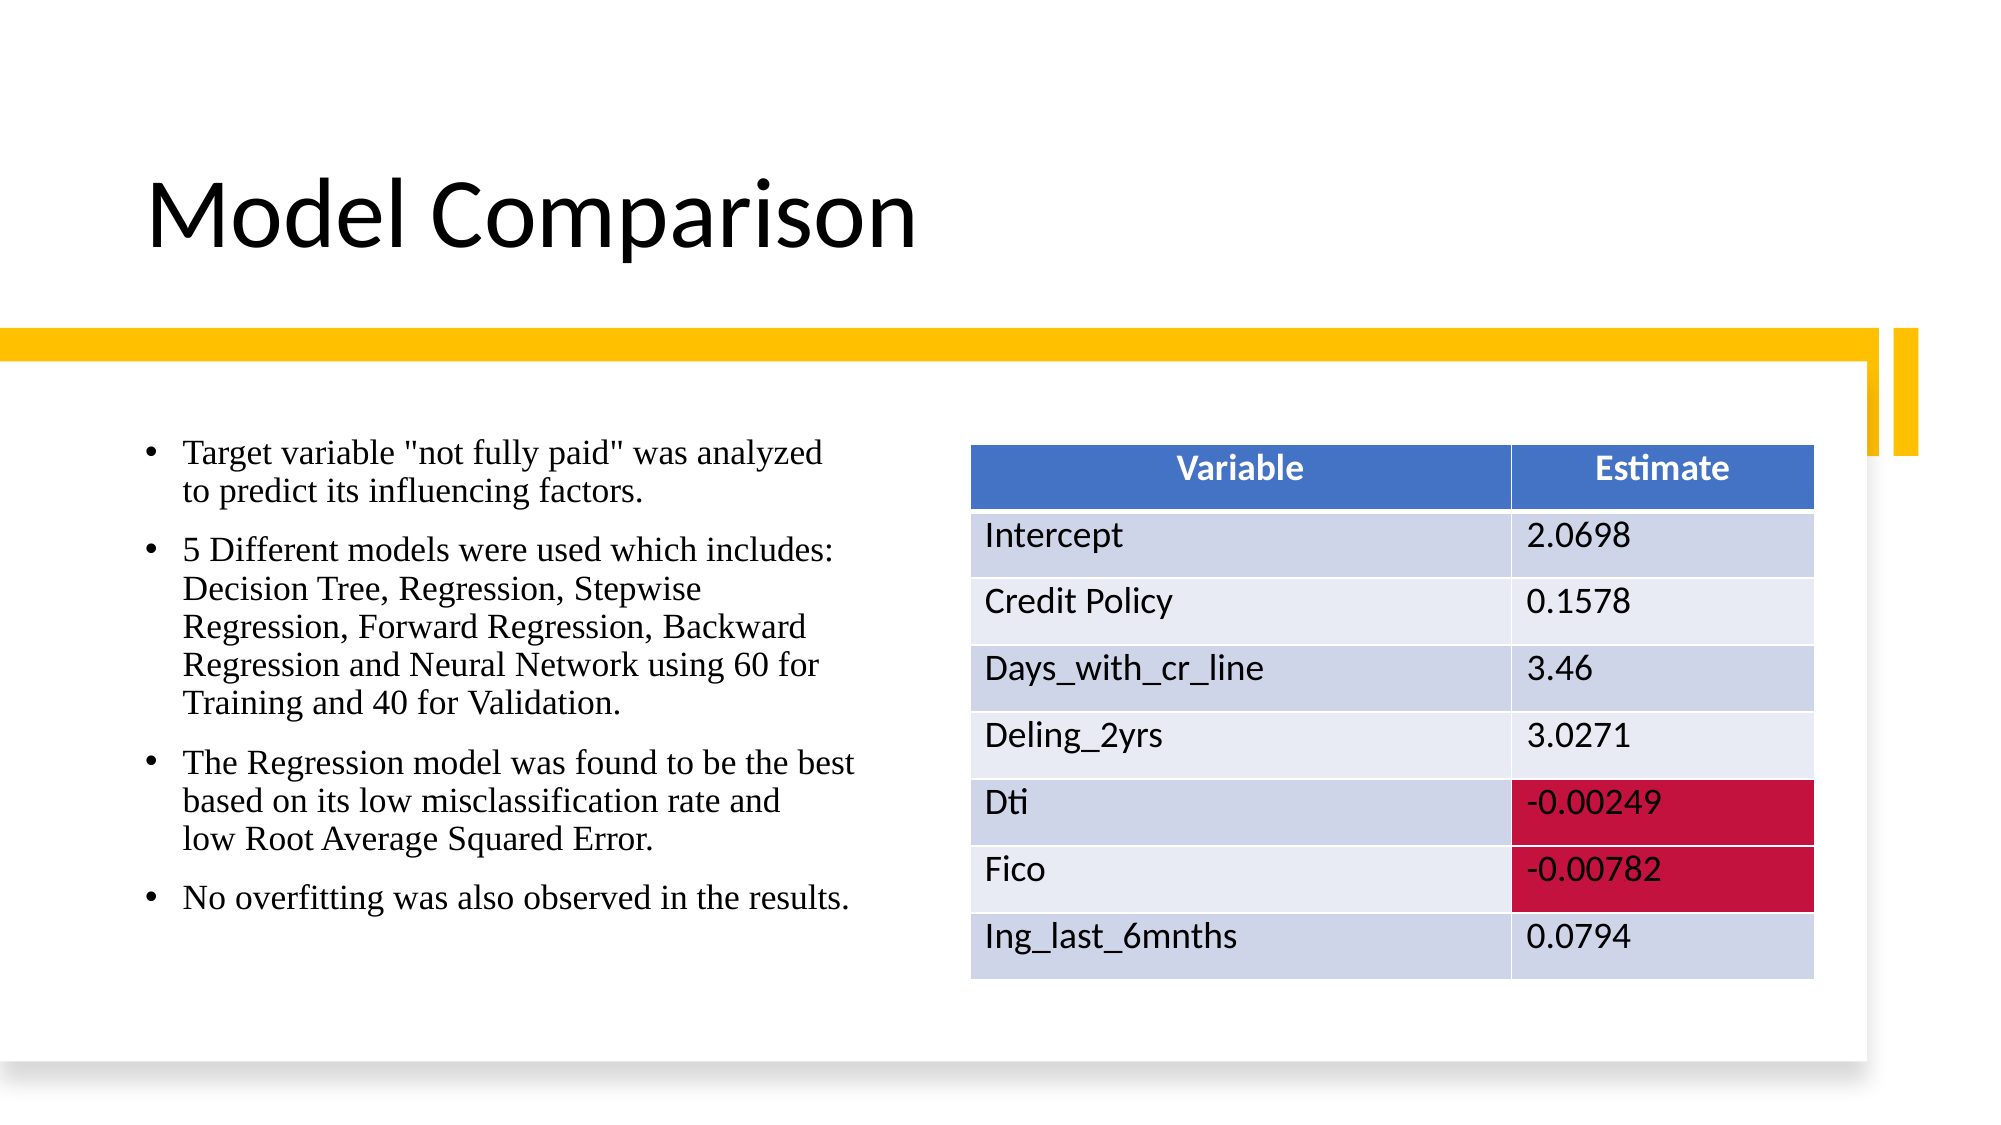

# Model Comparison

Target variable "not fully paid" was analyzed to predict its influencing factors.
5 Different models were used which includes: Decision Tree, Regression, Stepwise Regression, Forward Regression, Backward Regression and Neural Network using 60 for Training and 40 for Validation.
The Regression model was found to be the best based on its low misclassification rate and low Root Average Squared Error.
No overfitting was also observed in the results.

| Variable | Estimate |
| --- | --- |
| Intercept | 2.0698 |
| Credit Policy | 0.1578 |
| Days\_with\_cr\_line | 3.46 |
| Deling\_2yrs | 3.0271 |
| Dti | -0.00249 |
| Fico | -0.00782 |
| Ing\_last\_6mnths | 0.0794 |